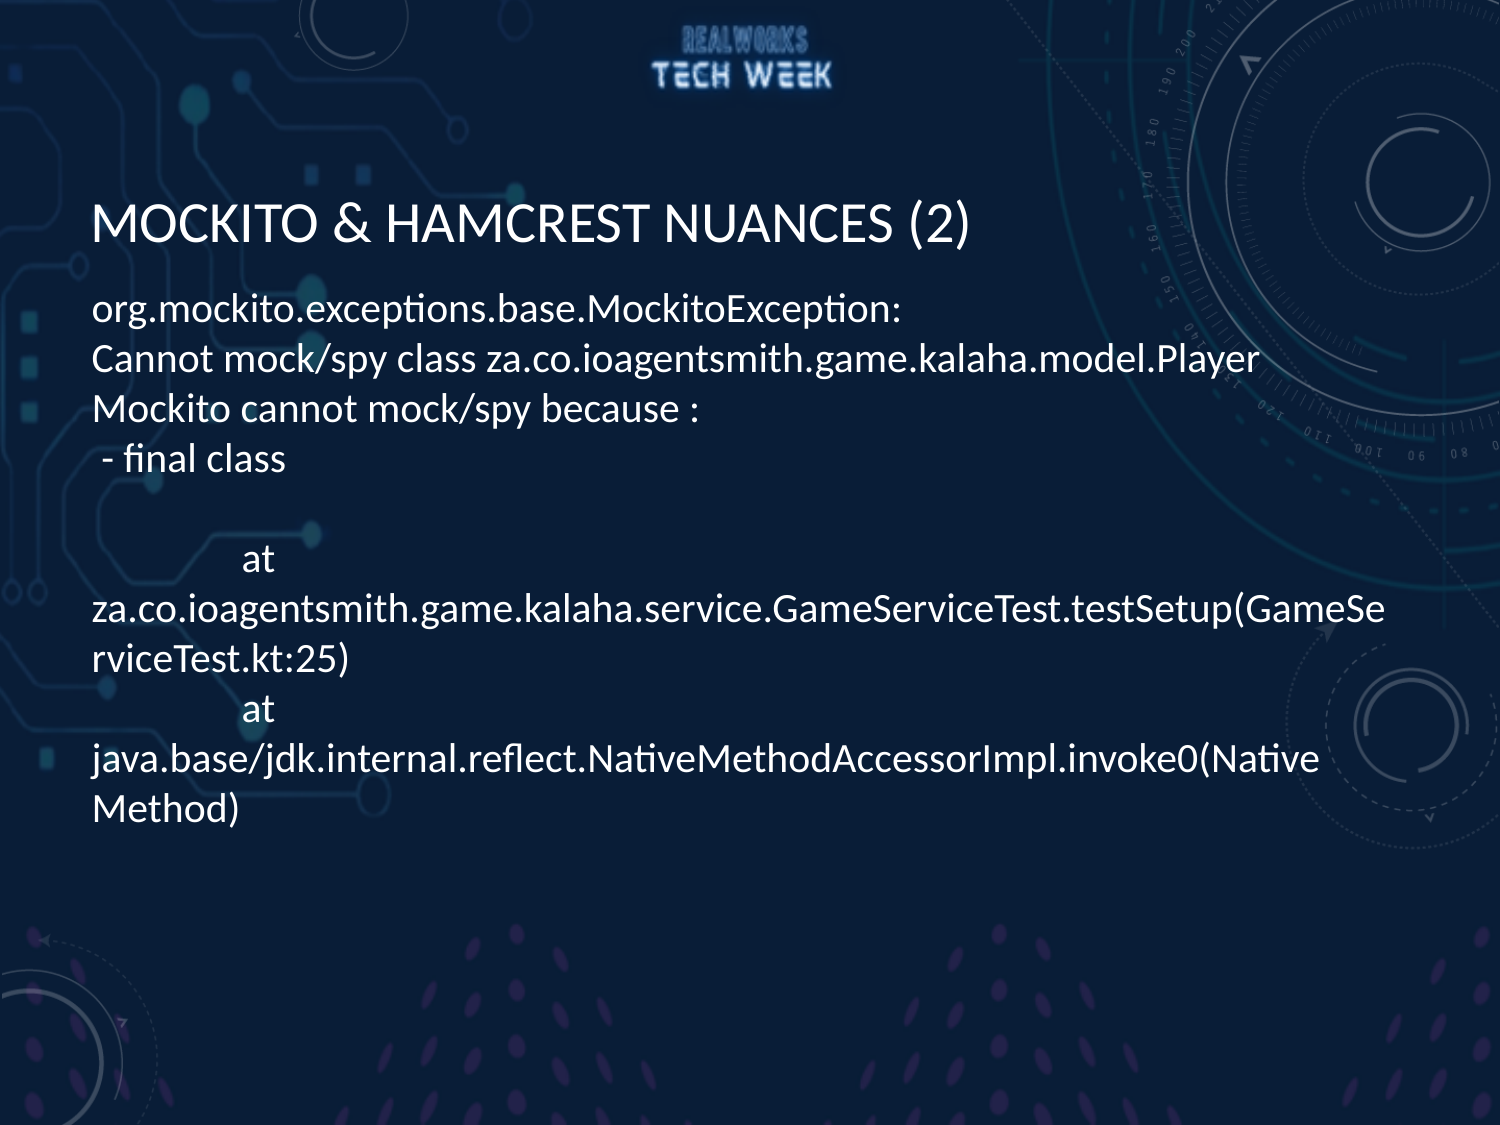

# Mockito & Hamcrest Nuances (2)
org.mockito.exceptions.base.MockitoException:
Cannot mock/spy class za.co.ioagentsmith.game.kalaha.model.Player
Mockito cannot mock/spy because :
 - final class

	at za.co.ioagentsmith.game.kalaha.service.GameServiceTest.testSetup(GameServiceTest.kt:25)
	at java.base/jdk.internal.reflect.NativeMethodAccessorImpl.invoke0(Native Method)